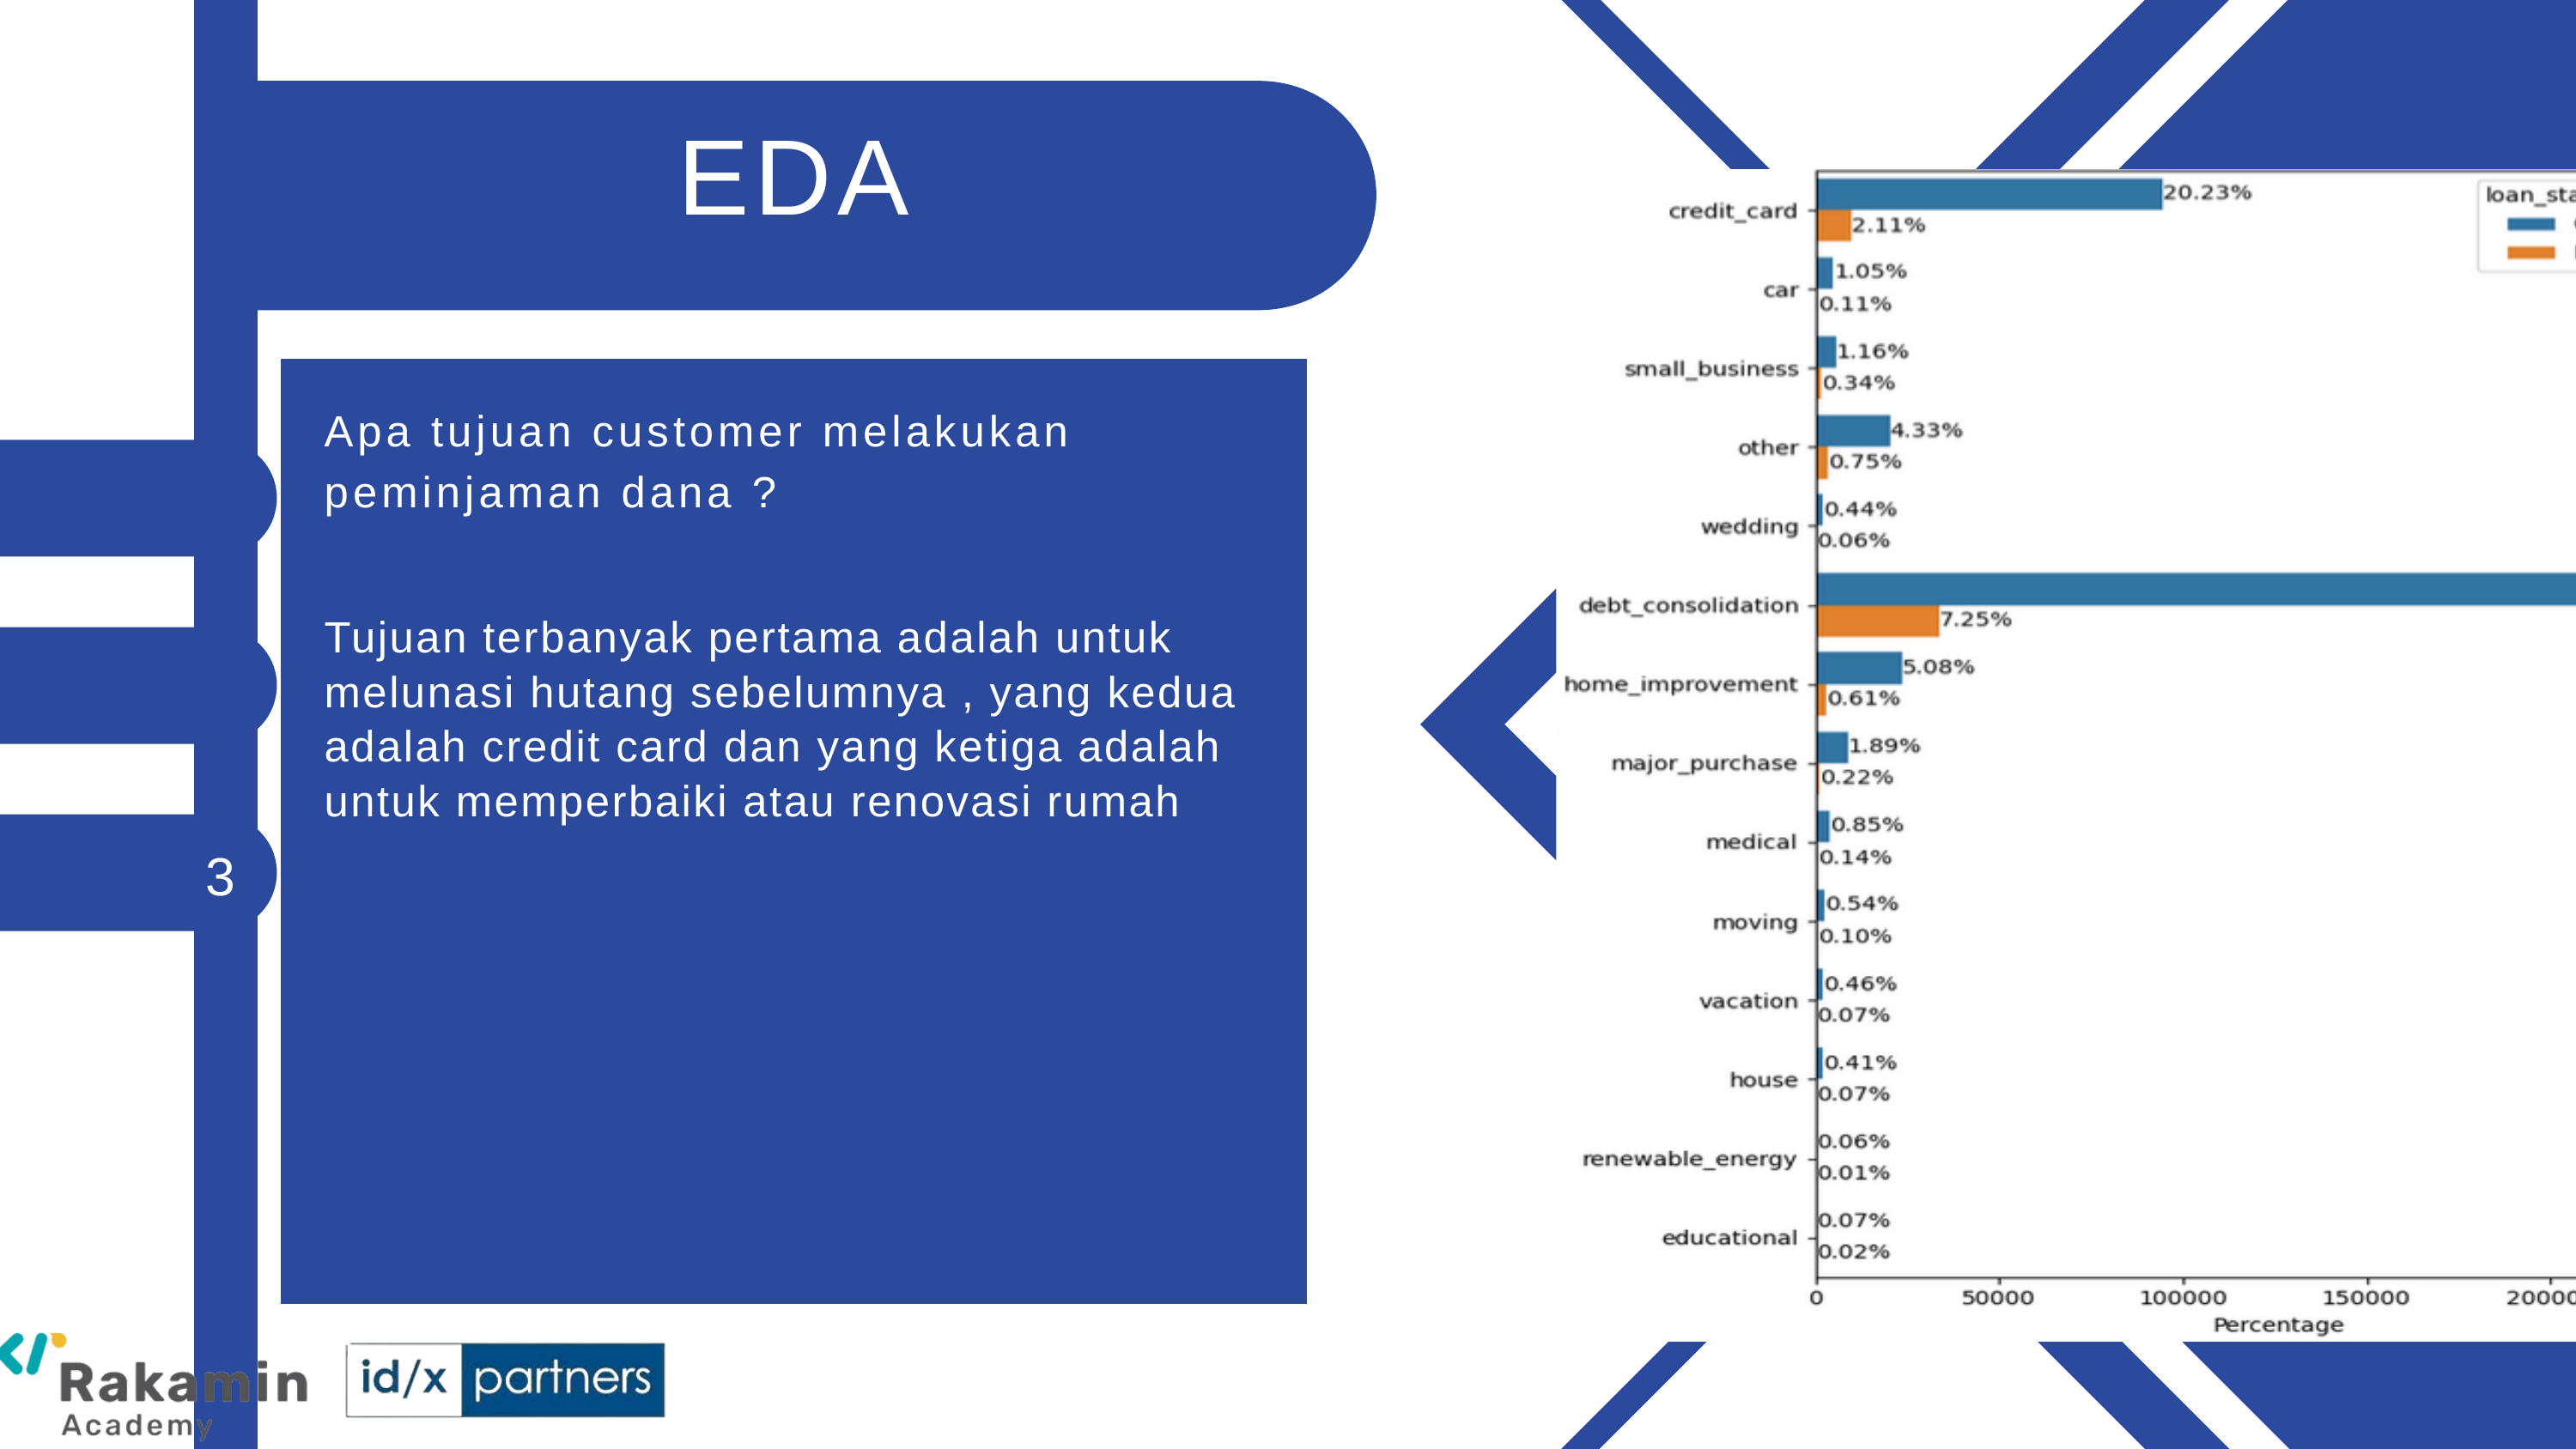

EDA

Apa tujuan customer melakukan peminjaman dana ?

Tujuan terbanyak pertama adalah untuk melunasi hutang sebelumnya , yang kedua adalah credit card dan yang ketiga adalah untuk memperbaiki atau renovasi rumah

3